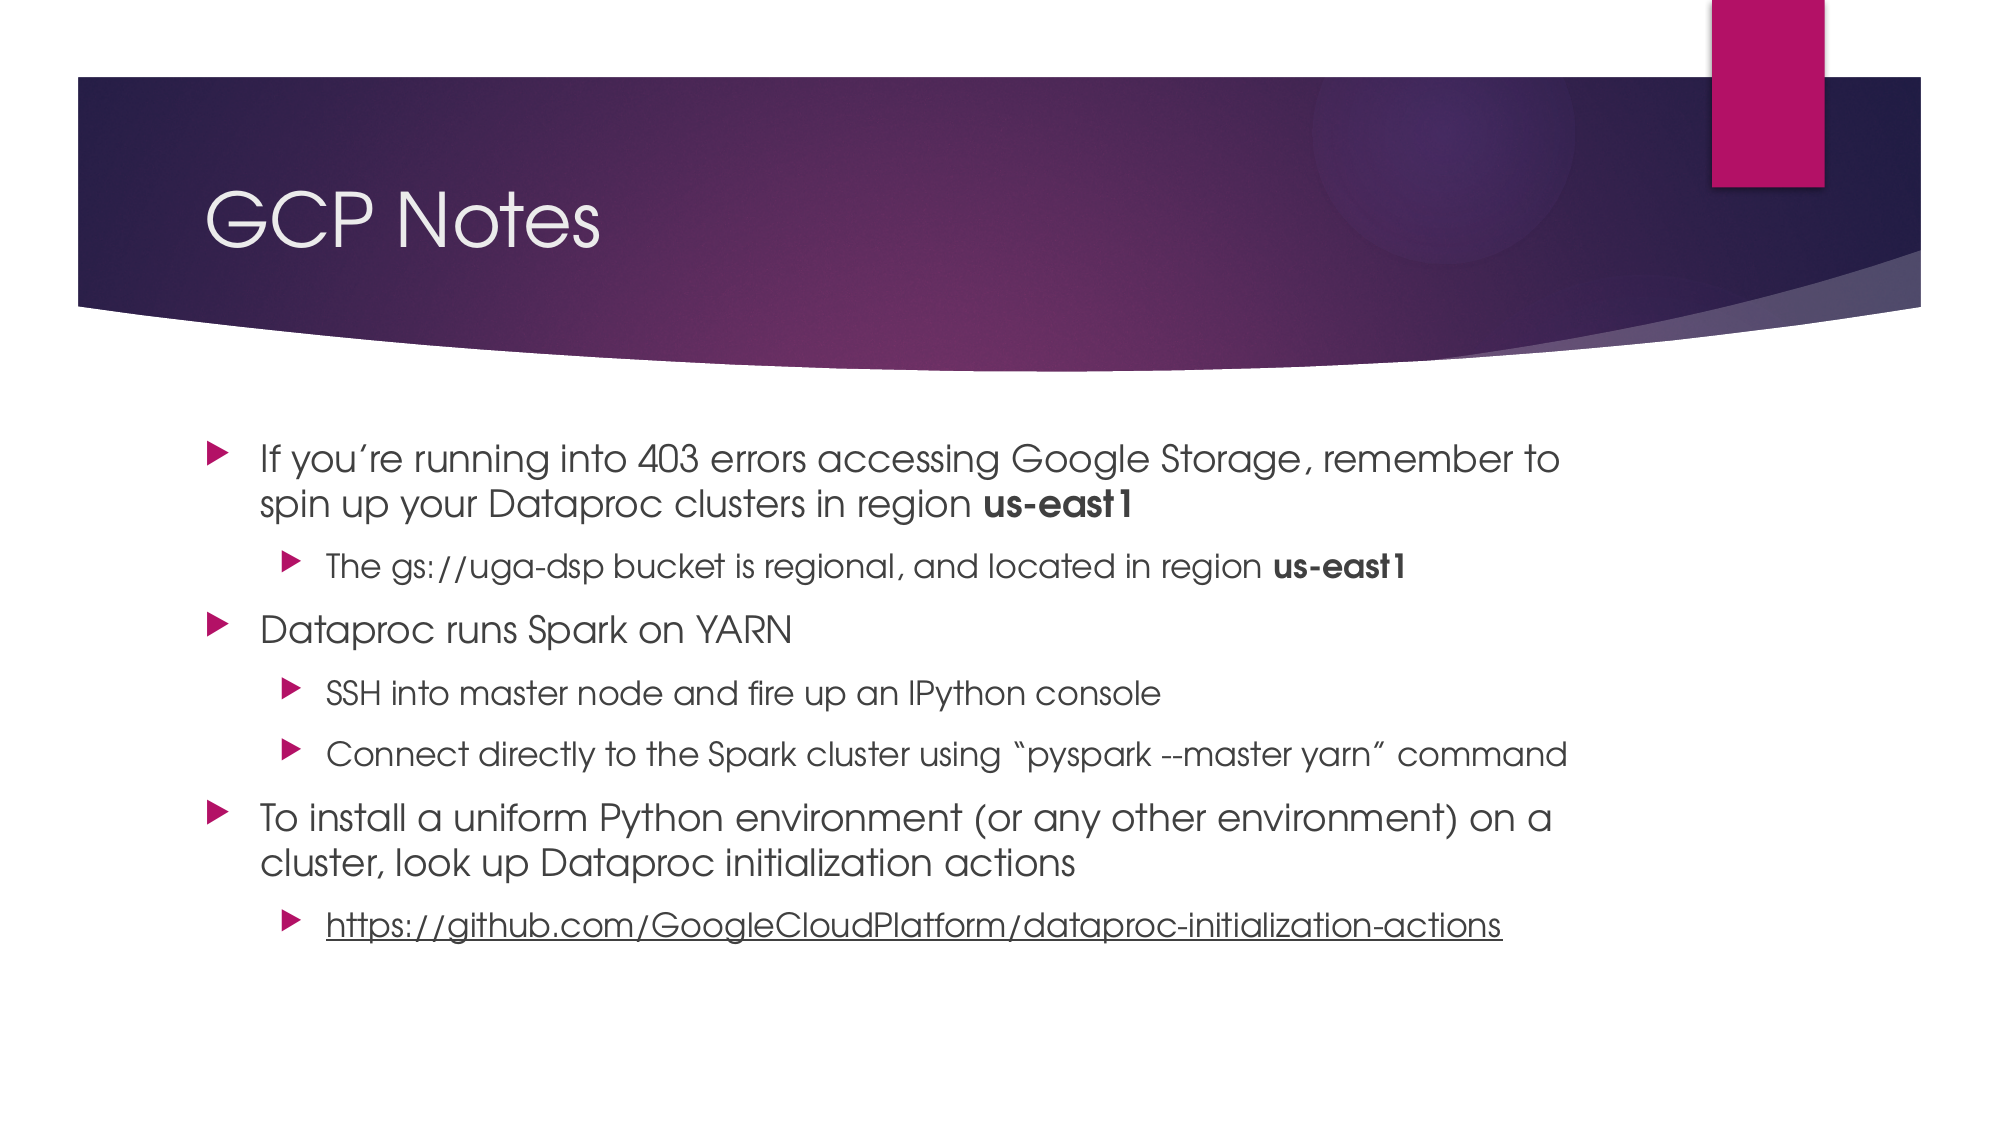

# GCP Notes
If you’re running into 403 errors accessing Google Storage, remember to spin up your Dataproc clusters in region us-east1
The gs://uga-dsp bucket is regional, and located in region us-east1
Dataproc runs Spark on YARN
SSH into master node and fire up an IPython console
Connect directly to the Spark cluster using “pyspark --master yarn” command
To install a uniform Python environment (or any other environment) on a cluster, look up Dataproc initialization actions
https://github.com/GoogleCloudPlatform/dataproc-initialization-actions